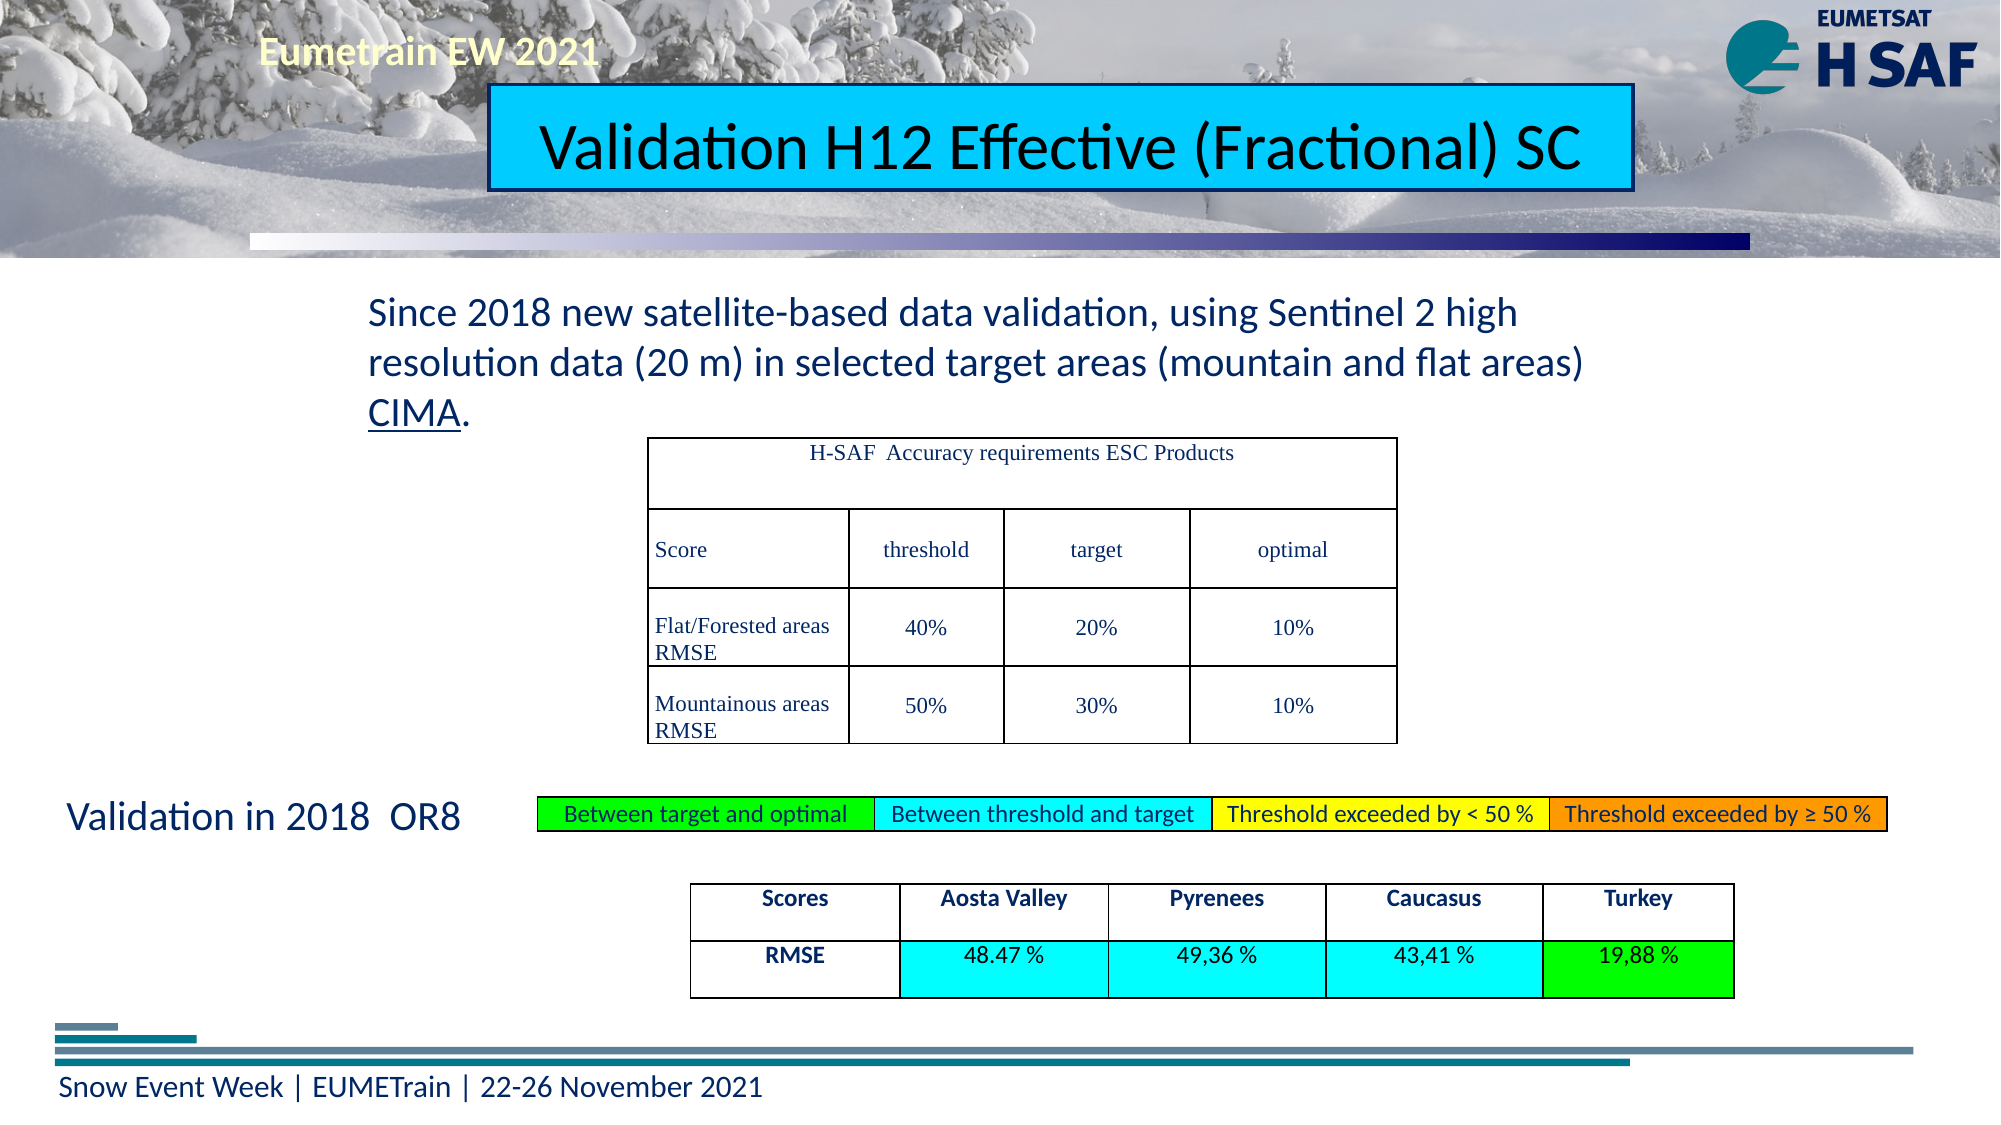

Eumetrain EW 2021
Validation H12 Effective (Fractional) SC

Since 2018 new satellite-based data validation, using Sentinel 2 high resolution data (20 m) in selected target areas (mountain and flat areas) CIMA.
| H-SAF Accuracy requirements ESC Products |  |  |  |
| --- | --- | --- | --- |
| Score | threshold | target | optimal |
| Flat/Forested areas RMSE | 40% | 20% | 10% |
| Mountainous areas RMSE | 50% | 30% | 10% |

Validation in 2018  OR8
| Between target and optimal | Between threshold and target | Threshold exceeded by < 50 % | Threshold exceeded by ≥ 50 % |
| --- | --- | --- | --- |
| Scores | Aosta Valley | Pyrenees | Caucasus | Turkey |
| --- | --- | --- | --- | --- |
| RMSE | 48.47 % | 49,36 % | 43,41 % | 19,88 % |